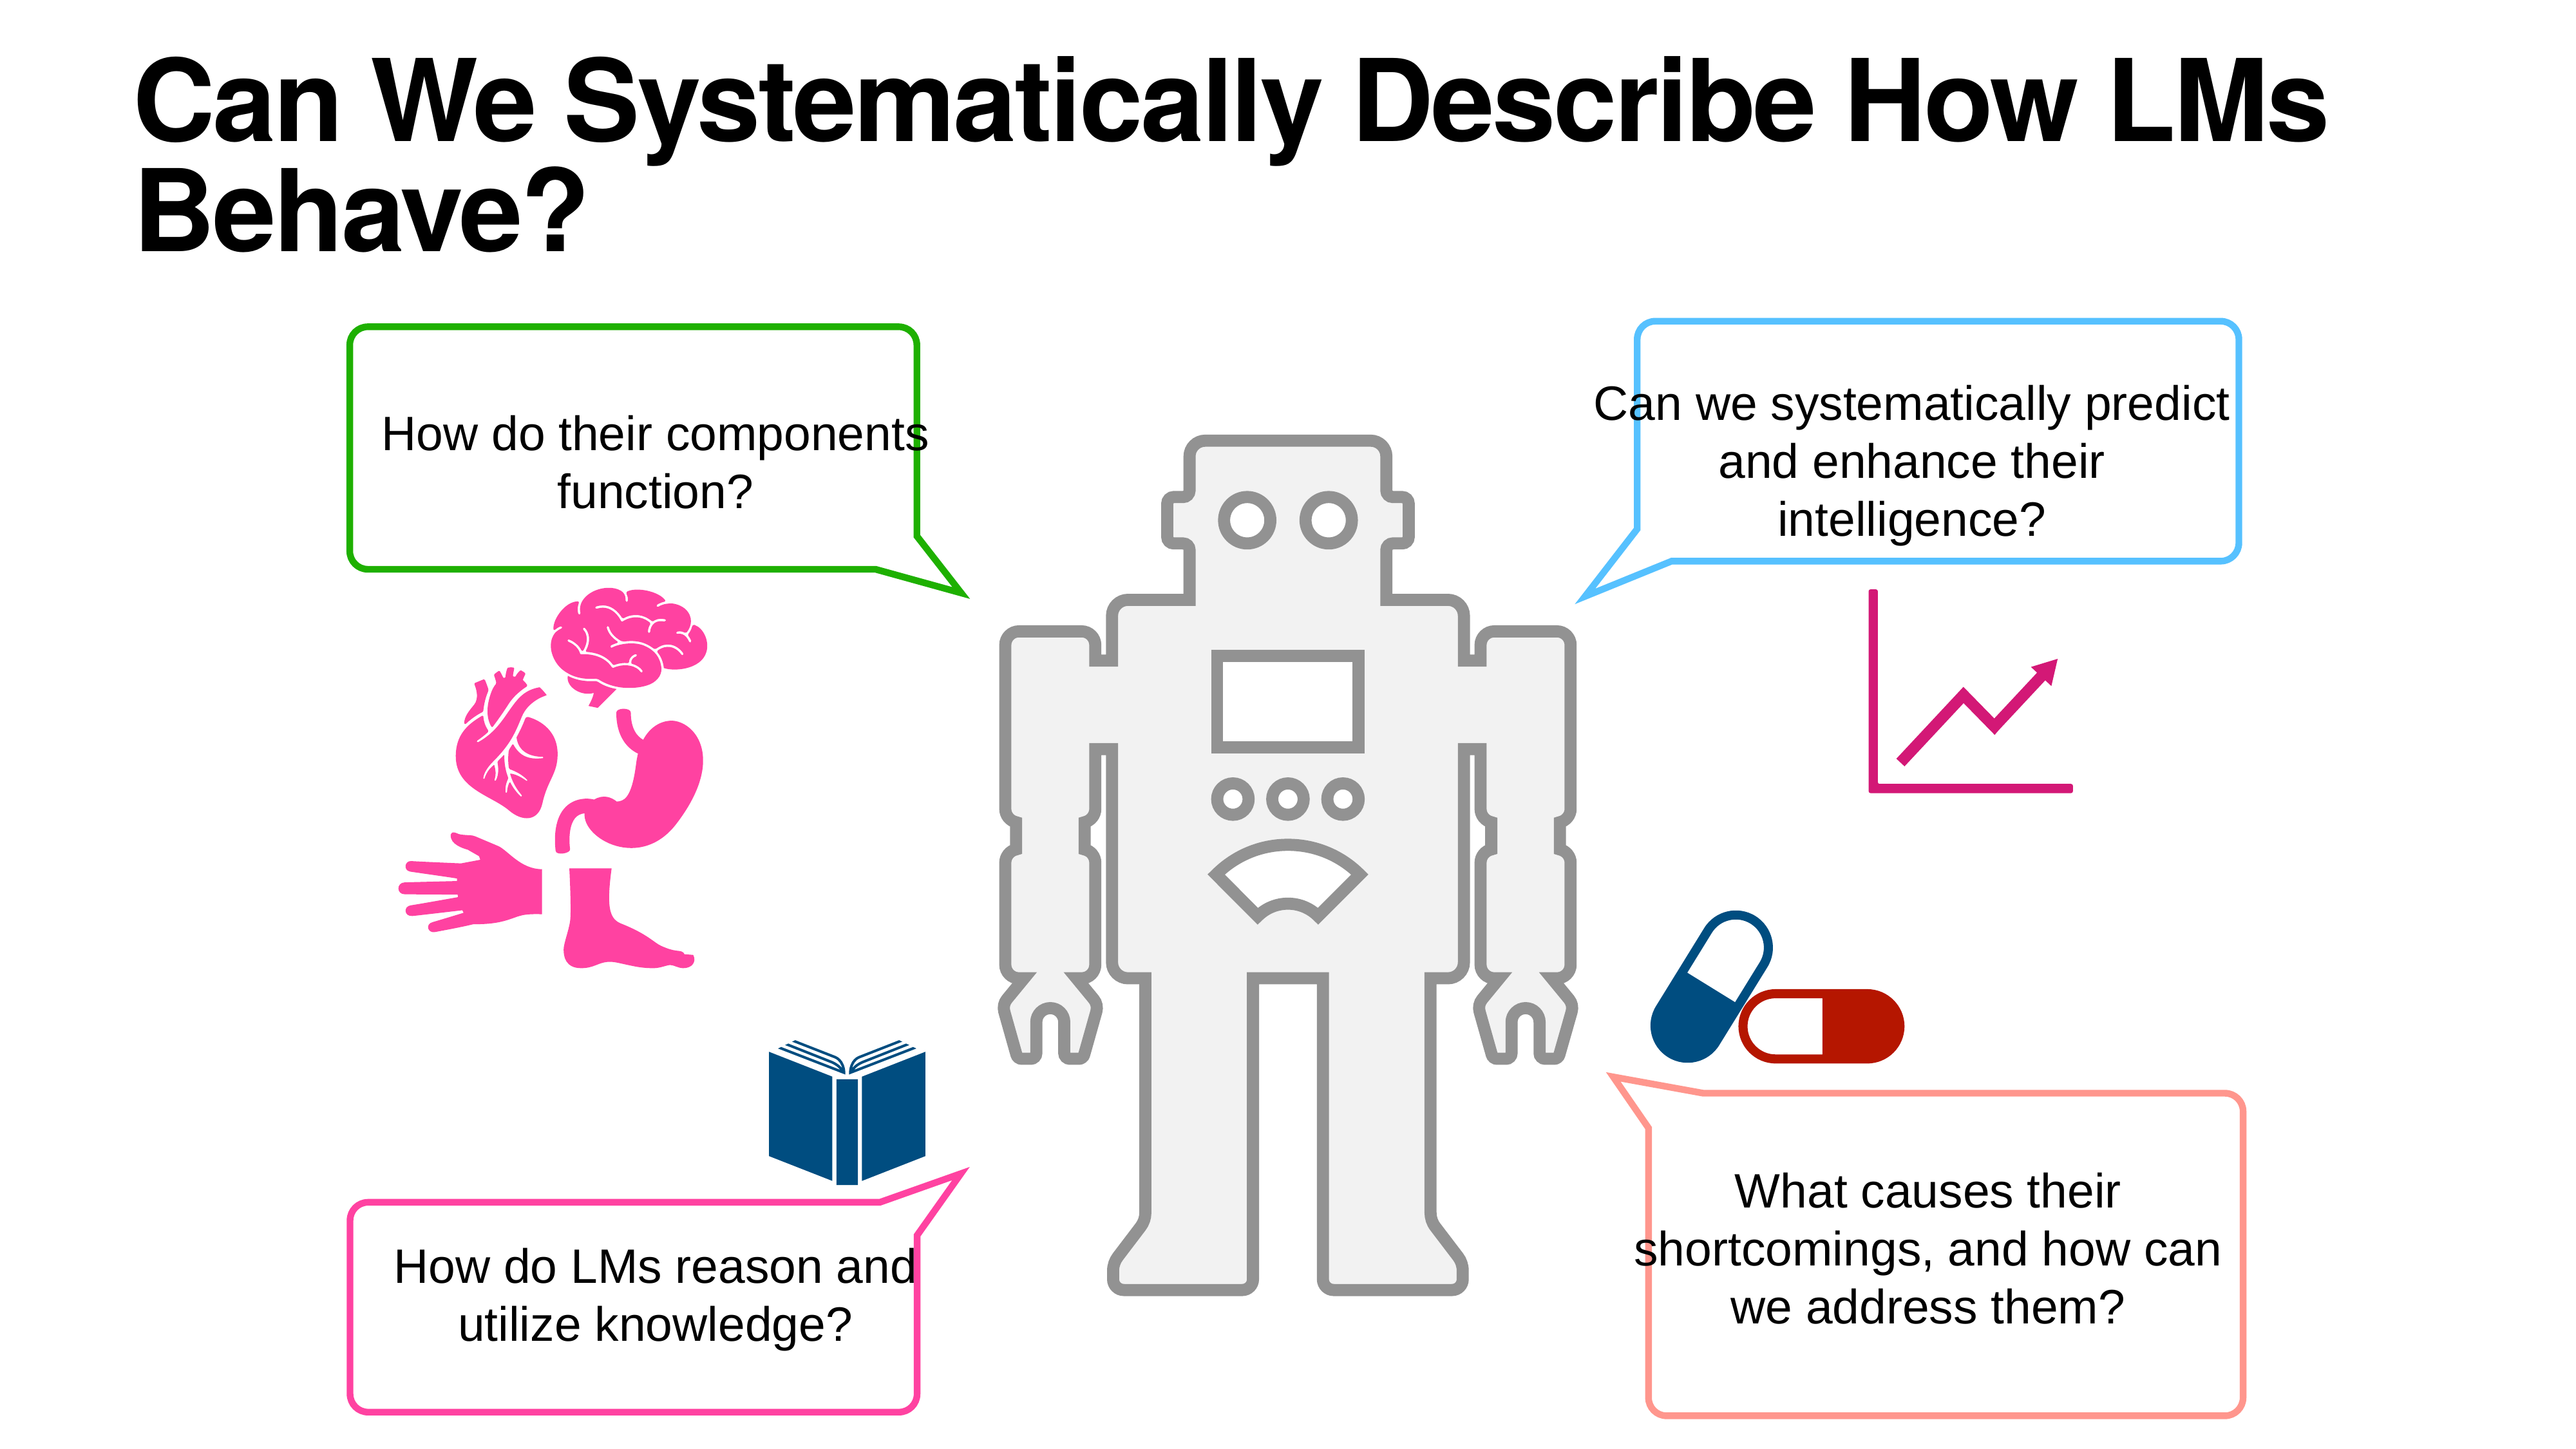

# Can We Systematically Describe How LMs Behave?
Can we systematically predict and enhance their intelligence?
How do their components function?

What causes their shortcomings, and how can we address them?
How do LMs reason and utilize knowledge?